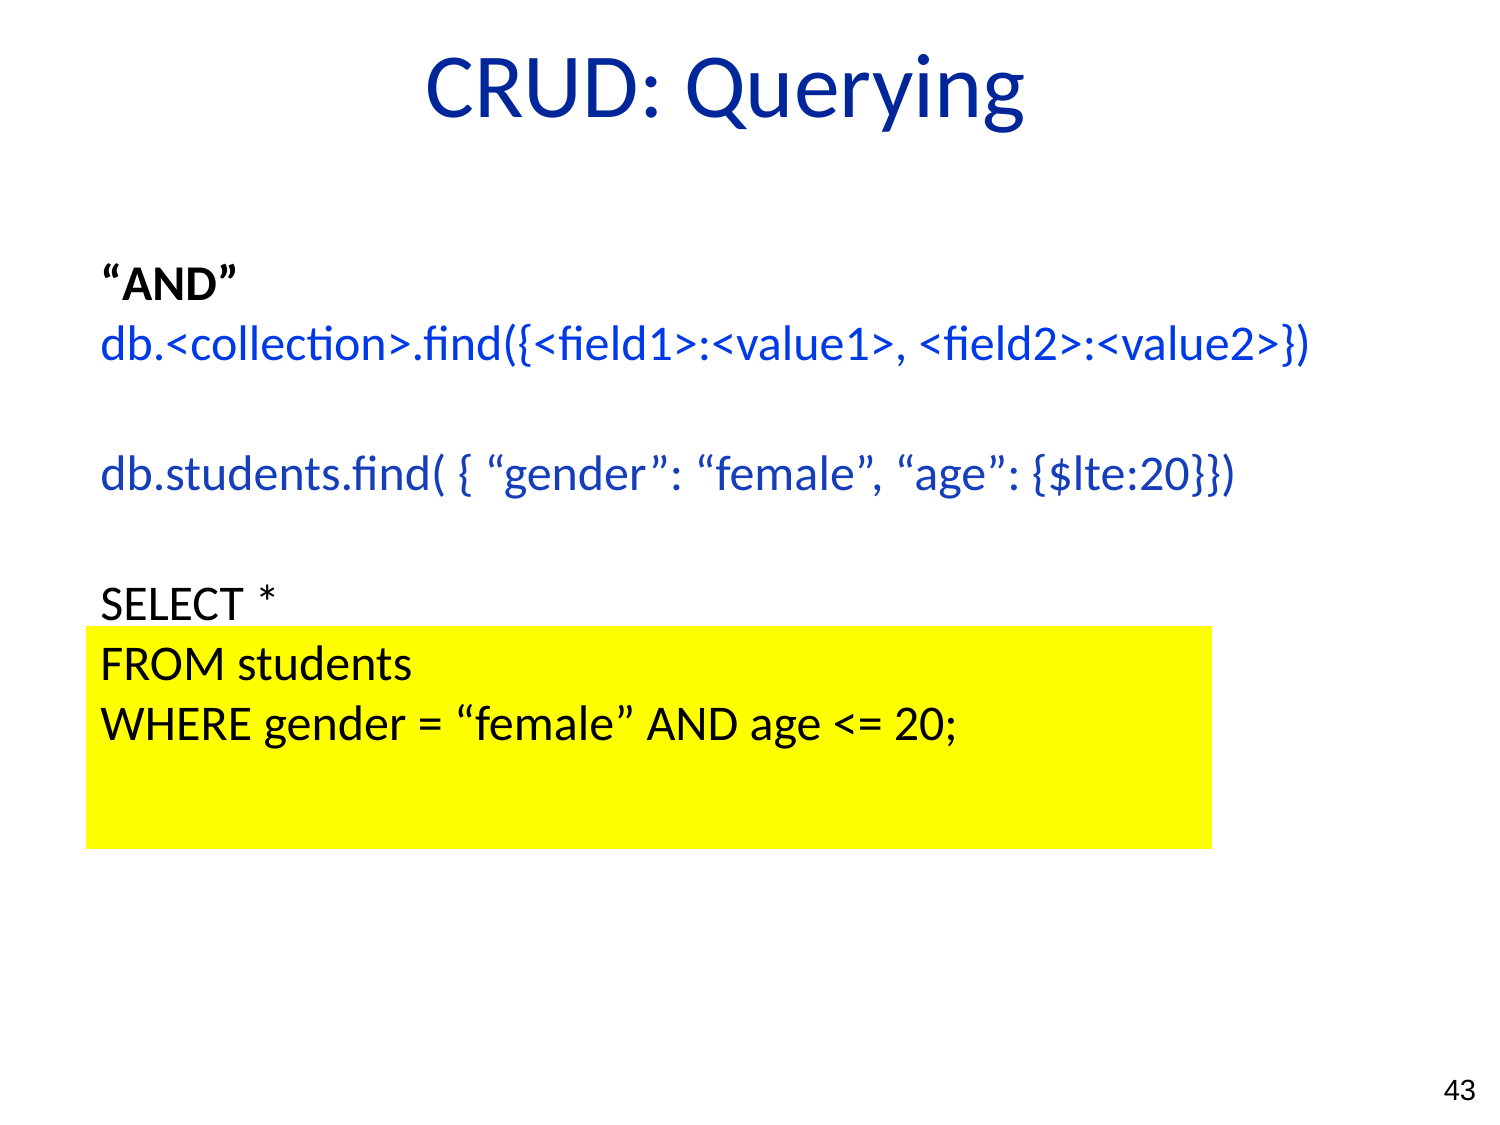

# CRUD: Querying
“AND”
db.<collection>.find({<field1>:<value1>, <field2>:<value2>})

db.students.find( { “gender”: “female”, “age”: {$lte:20}})

SELECT *
FROM students
WHERE gender = “female” AND age <= 20;

43